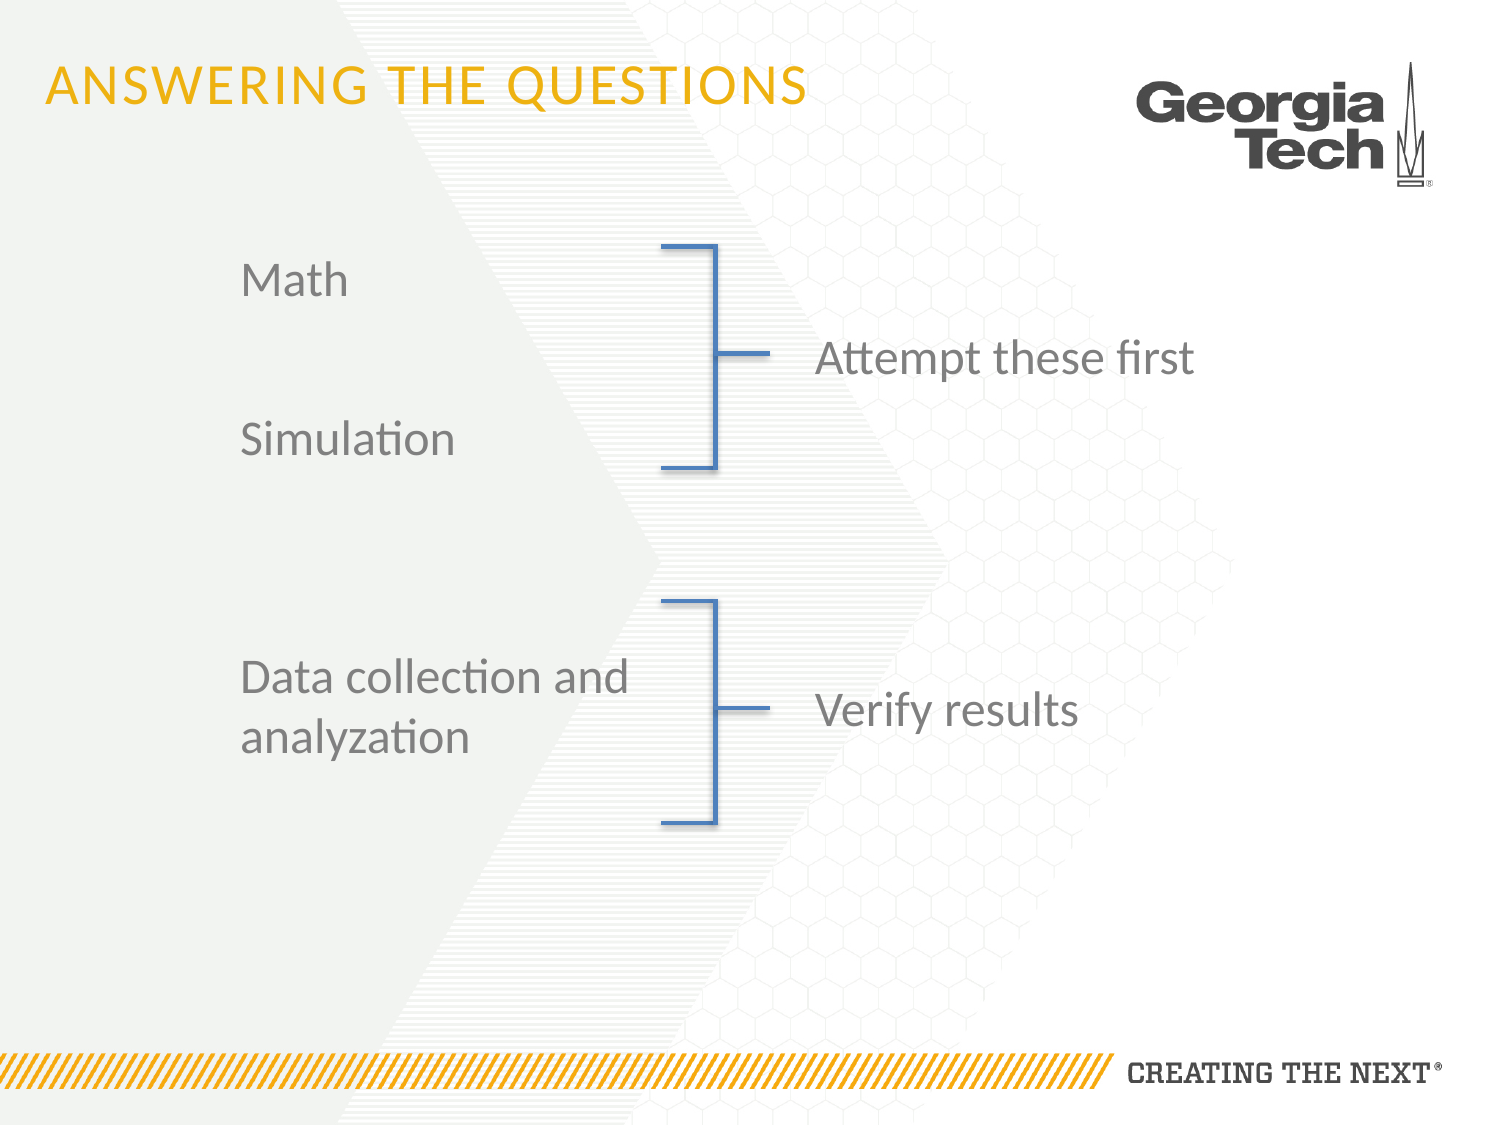

# Answering the Questions
Math

Simulation

Data collection and analyzation
Attempt these first
Verify results